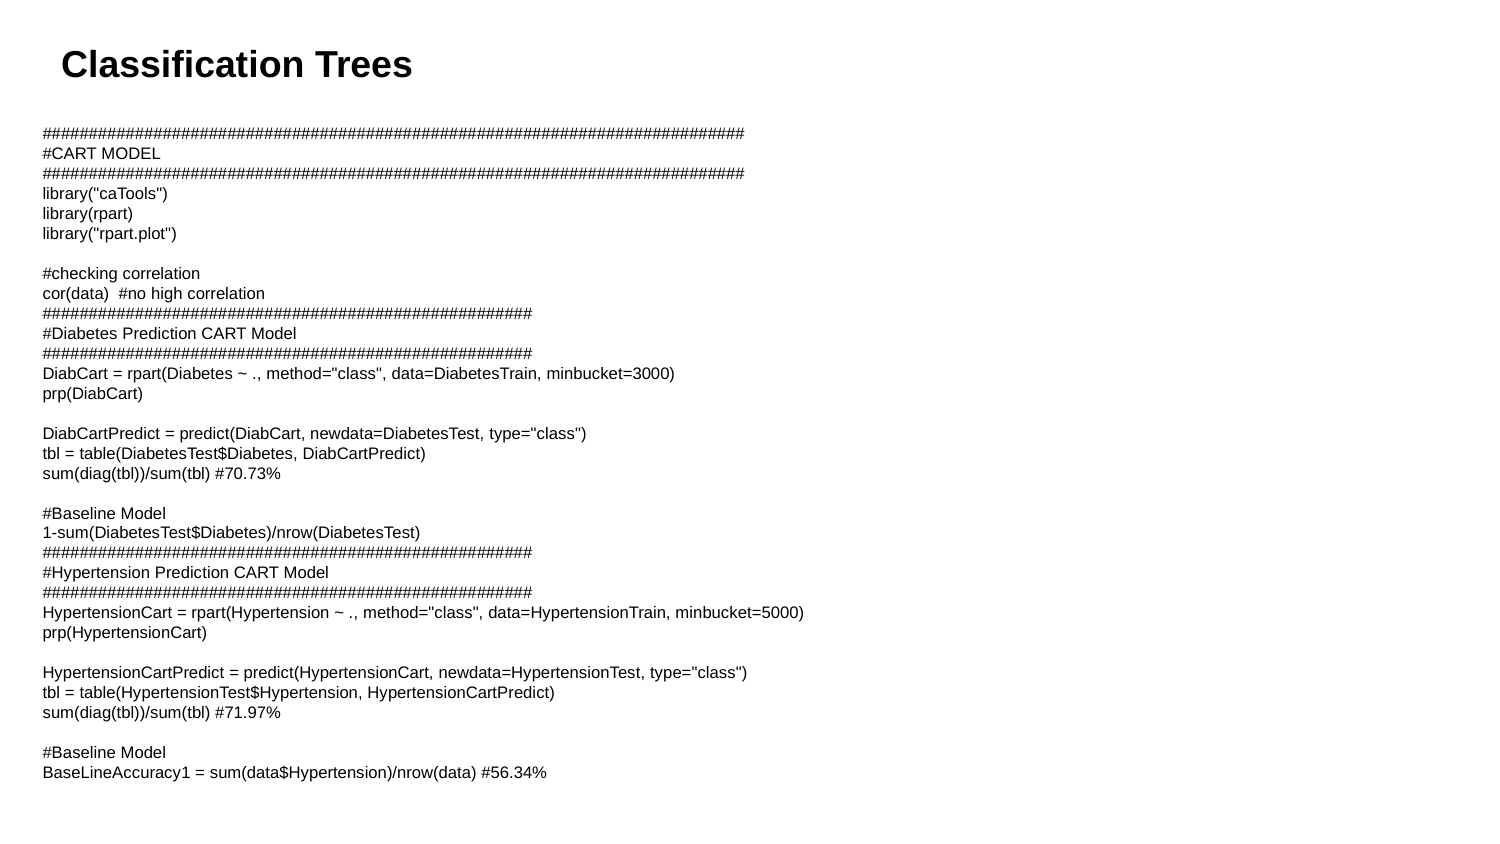

Classification Trees
#

############################################################################
#CART MODEL
############################################################################
library("caTools")
library(rpart)
library("rpart.plot")

#checking correlation
cor(data)  #no high correlation
#####################################################
#Diabetes Prediction CART Model
#####################################################
DiabCart = rpart(Diabetes ~ ., method="class", data=DiabetesTrain, minbucket=3000)
prp(DiabCart)

DiabCartPredict = predict(DiabCart, newdata=DiabetesTest, type="class")
tbl = table(DiabetesTest$Diabetes, DiabCartPredict)
sum(diag(tbl))/sum(tbl) #70.73%

#Baseline Model
1-sum(DiabetesTest$Diabetes)/nrow(DiabetesTest)
#####################################################
#Hypertension Prediction CART Model
#####################################################
HypertensionCart = rpart(Hypertension ~ ., method="class", data=HypertensionTrain, minbucket=5000)
prp(HypertensionCart)

HypertensionCartPredict = predict(HypertensionCart, newdata=HypertensionTest, type="class")
tbl = table(HypertensionTest$Hypertension, HypertensionCartPredict)
sum(diag(tbl))/sum(tbl) #71.97%

#Baseline Model
BaseLineAccuracy1 = sum(data$Hypertension)/nrow(data) #56.34%